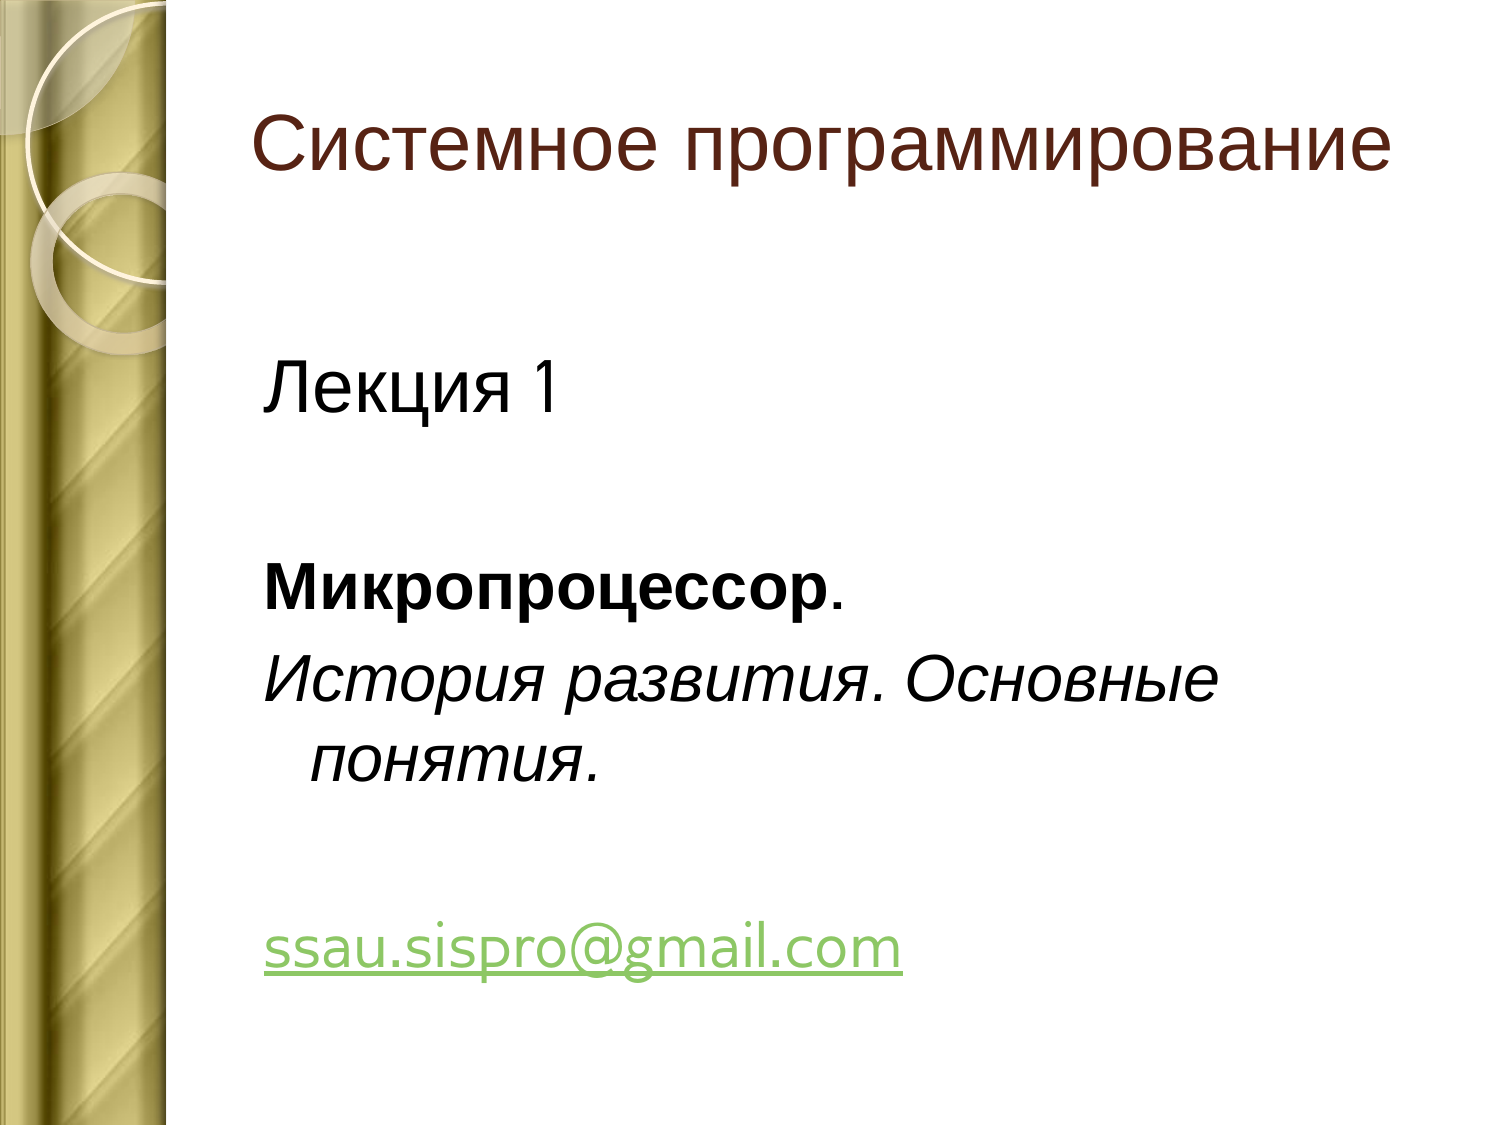

# Системное программирование

Лекция 1

Микропроцессор.
История развития. Основные понятия.

ssau.sispro@gmail.com